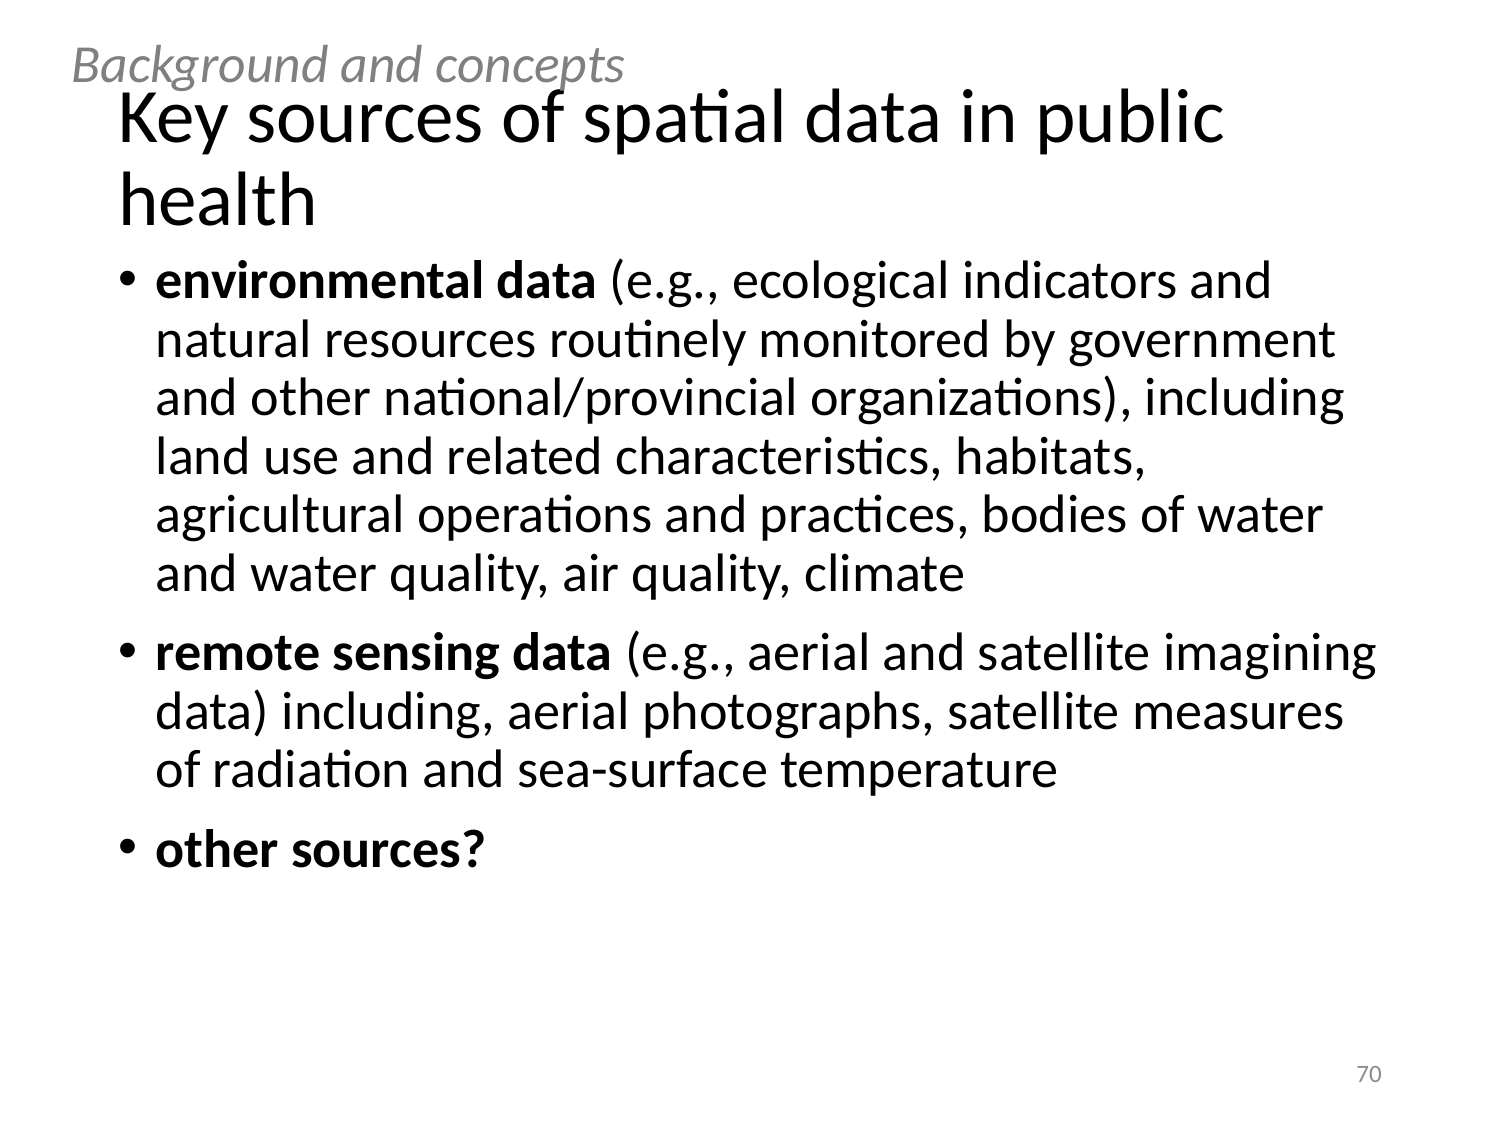

Background and concepts
# Key sources of spatial data in public health
environmental data (e.g., ecological indicators and natural resources routinely monitored by government and other national/provincial organizations), including land use and related characteristics, habitats, agricultural operations and practices, bodies of water and water quality, air quality, climate
remote sensing data (e.g., aerial and satellite imagining data) including, aerial photographs, satellite measures of radiation and sea-surface temperature
other sources?

70